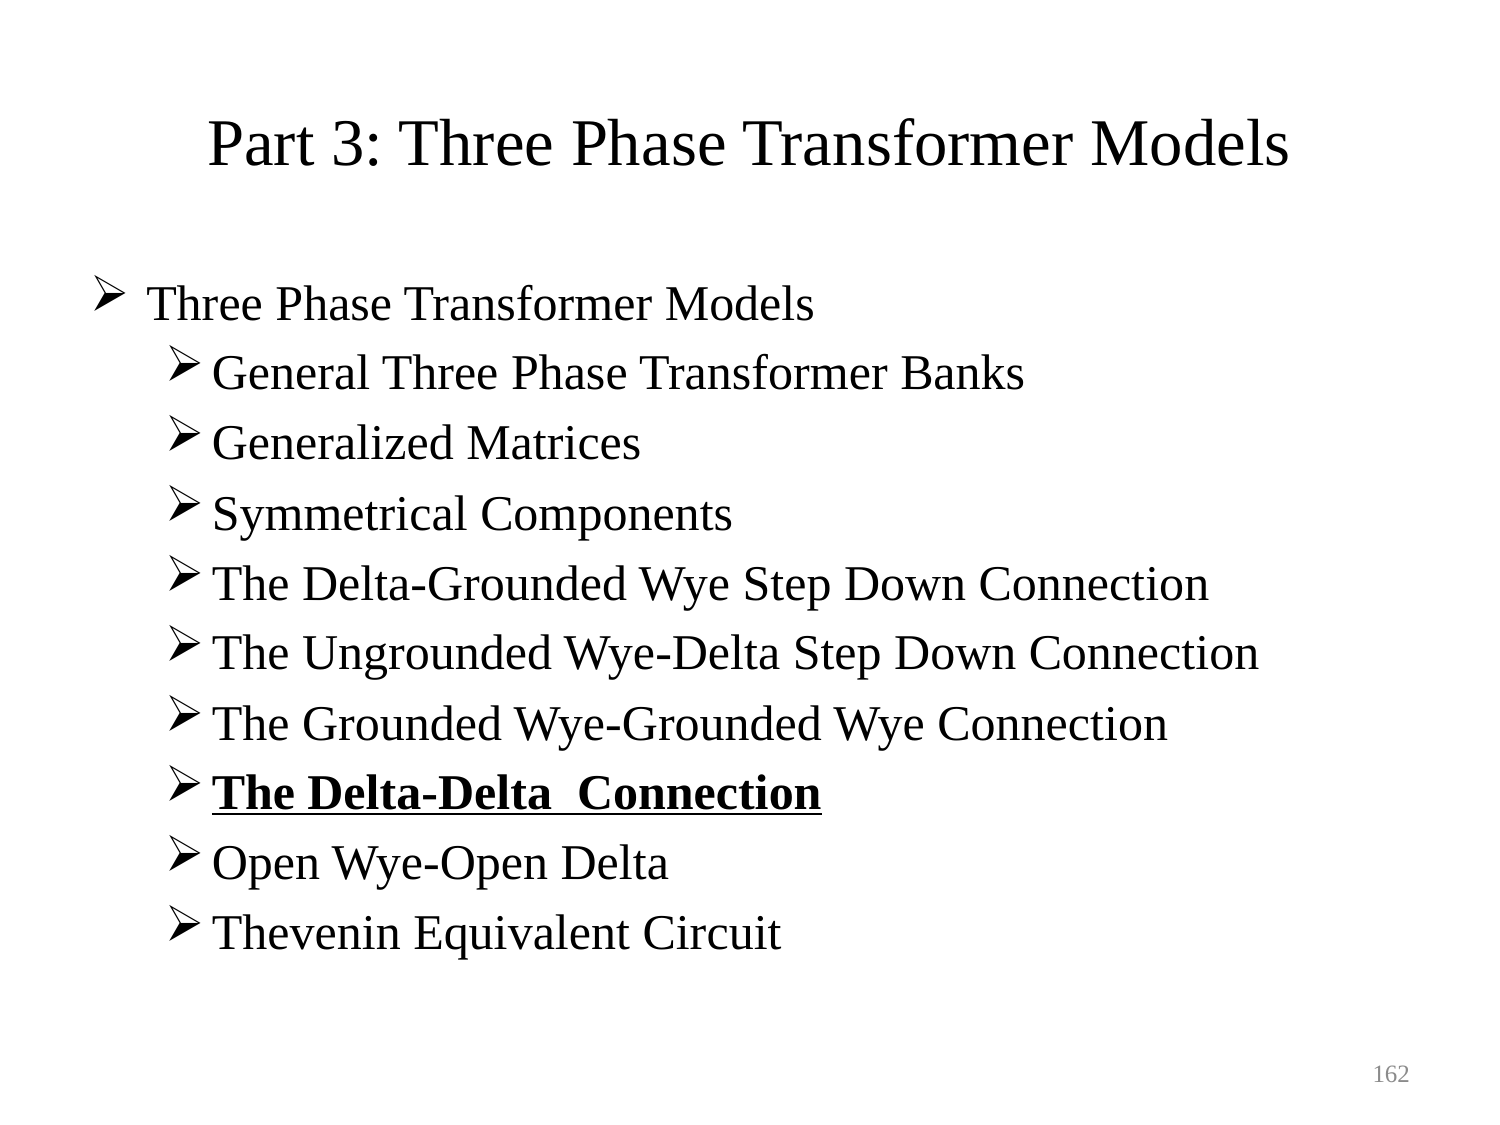

# Part 3: Three Phase Transformer Models
Three Phase Transformer Models
General Three Phase Transformer Banks
Generalized Matrices
Symmetrical Components
The Delta-Grounded Wye Step Down Connection
The Ungrounded Wye-Delta Step Down Connection
The Grounded Wye-Grounded Wye Connection
The Delta-Delta  Connection
Open Wye-Open Delta
Thevenin Equivalent Circuit

162